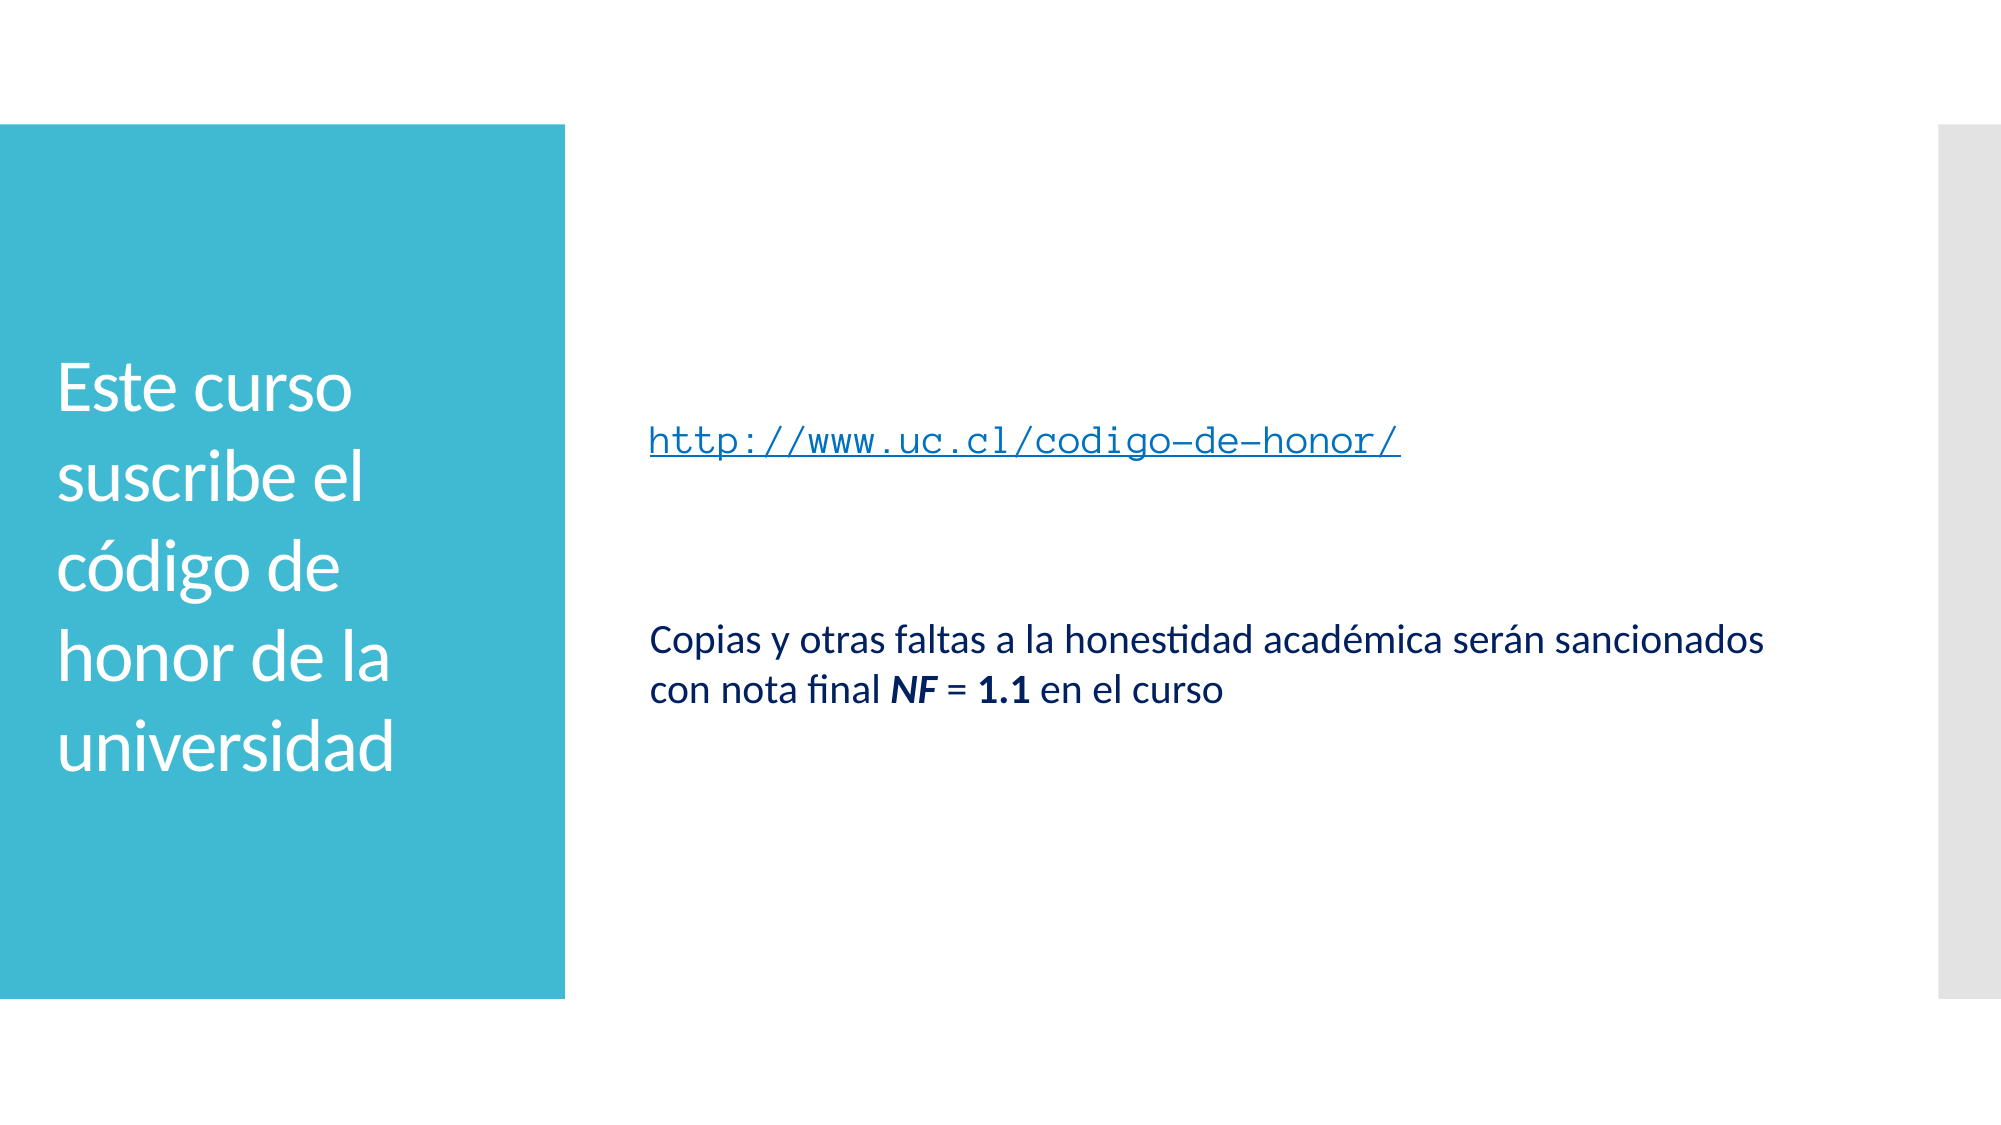

http://www.uc.cl/codigo-de-honor/

Copias y otras faltas a la honestidad académica serán sancionados con nota final NF = 1.1 en el curso
# Este curso suscribe el código de honor de la universidad